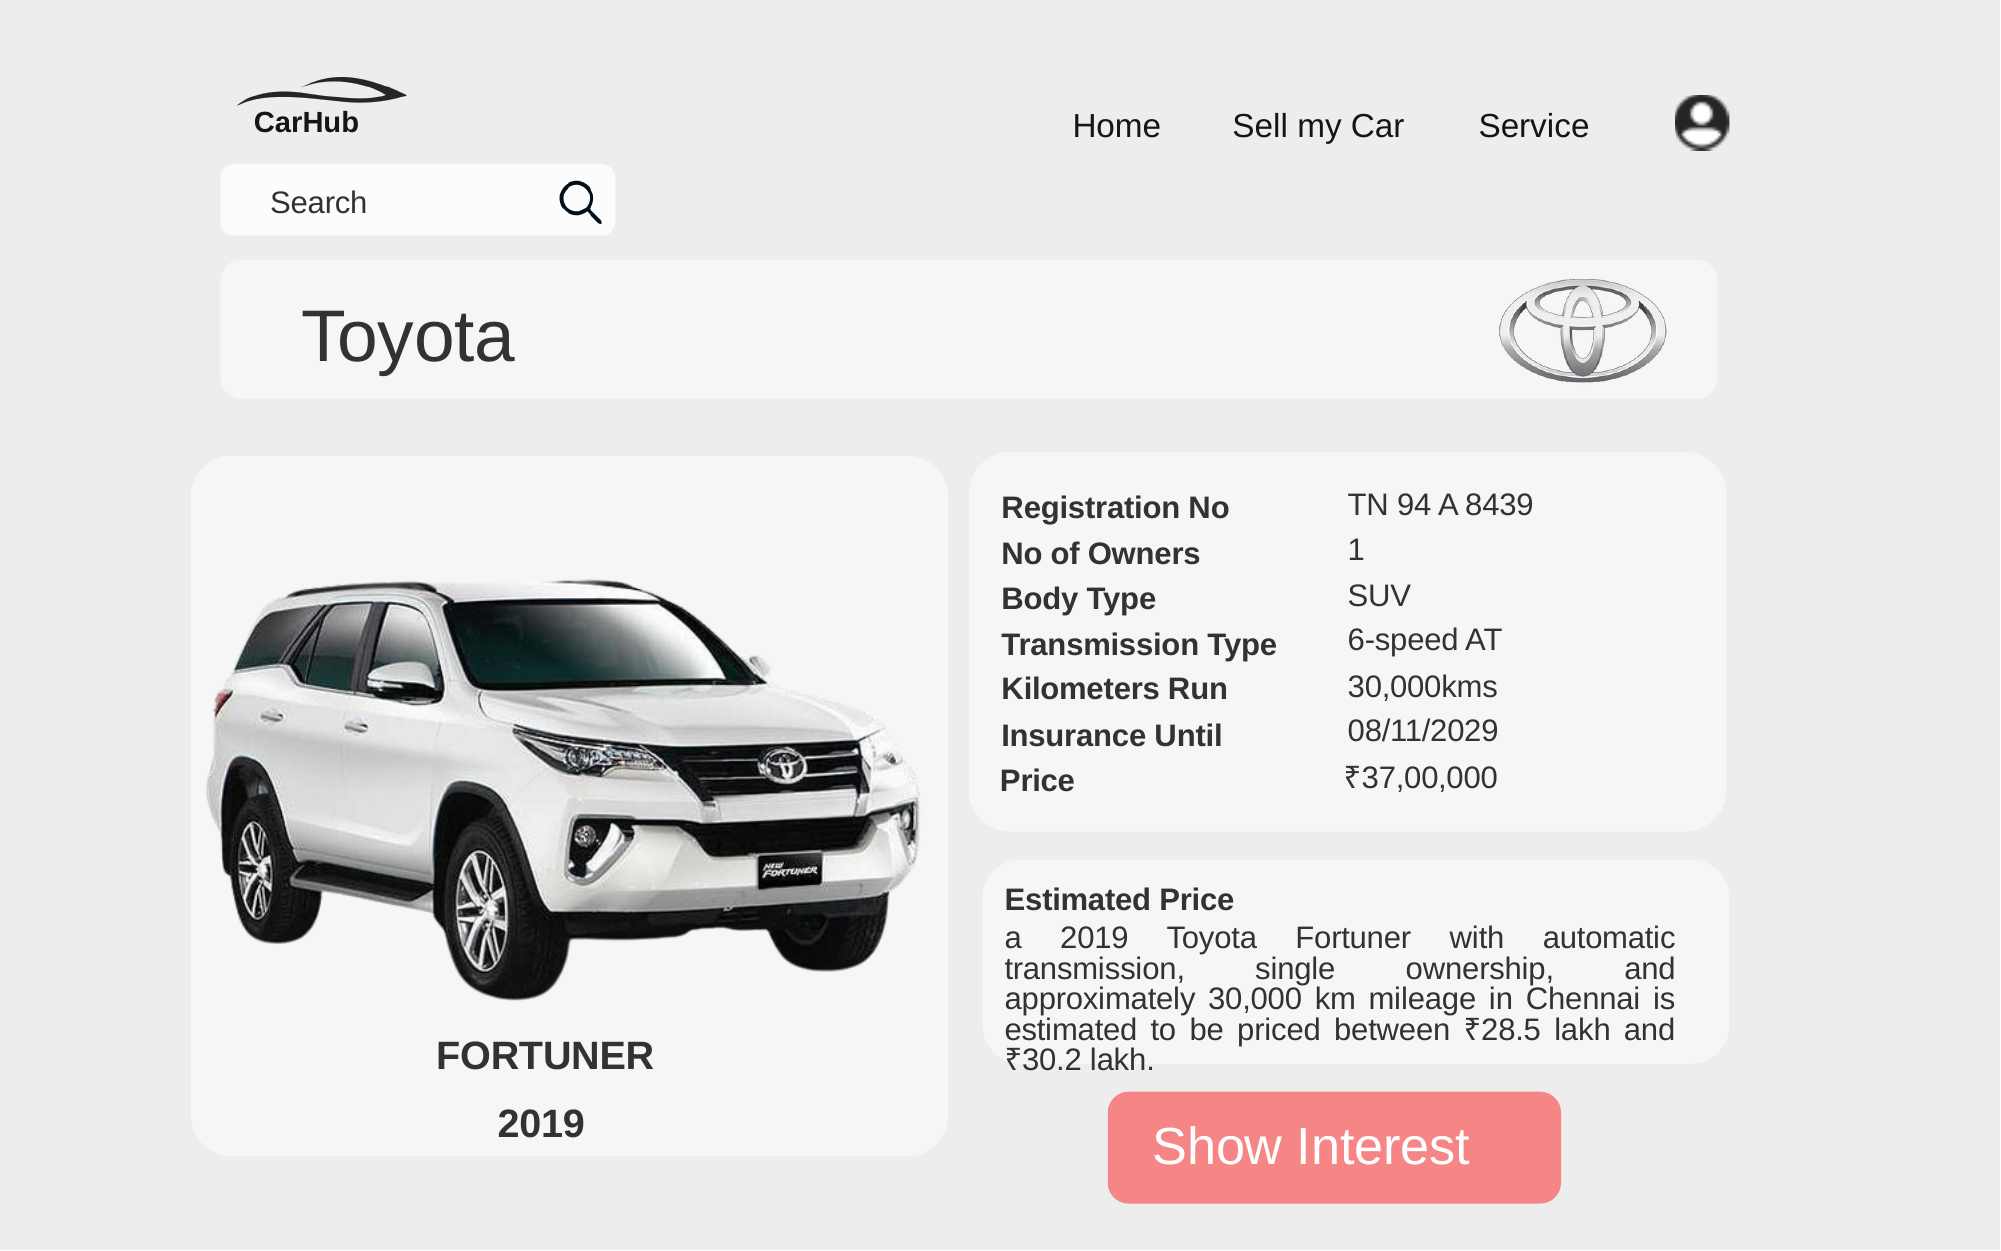

CarHub
Home
Sell my Car
Service

Search

Toyota

TN 94 A 8439
Registration No

1
No of Owners
SUV
Body Type
6-speed AT
Transmission Type
30,000kms
Kilometers Run
08/11/2029
Insurance Until
₹37,00,000
Price

Estimated Price
a 2019 Toyota Fortuner with automatic transmission, single ownership, and approximately 30,000 km mileage in Chennai is estimated to be priced between ₹28.5 lakh and ₹30.2 lakh.

FORTUNER

2019
Show Interest